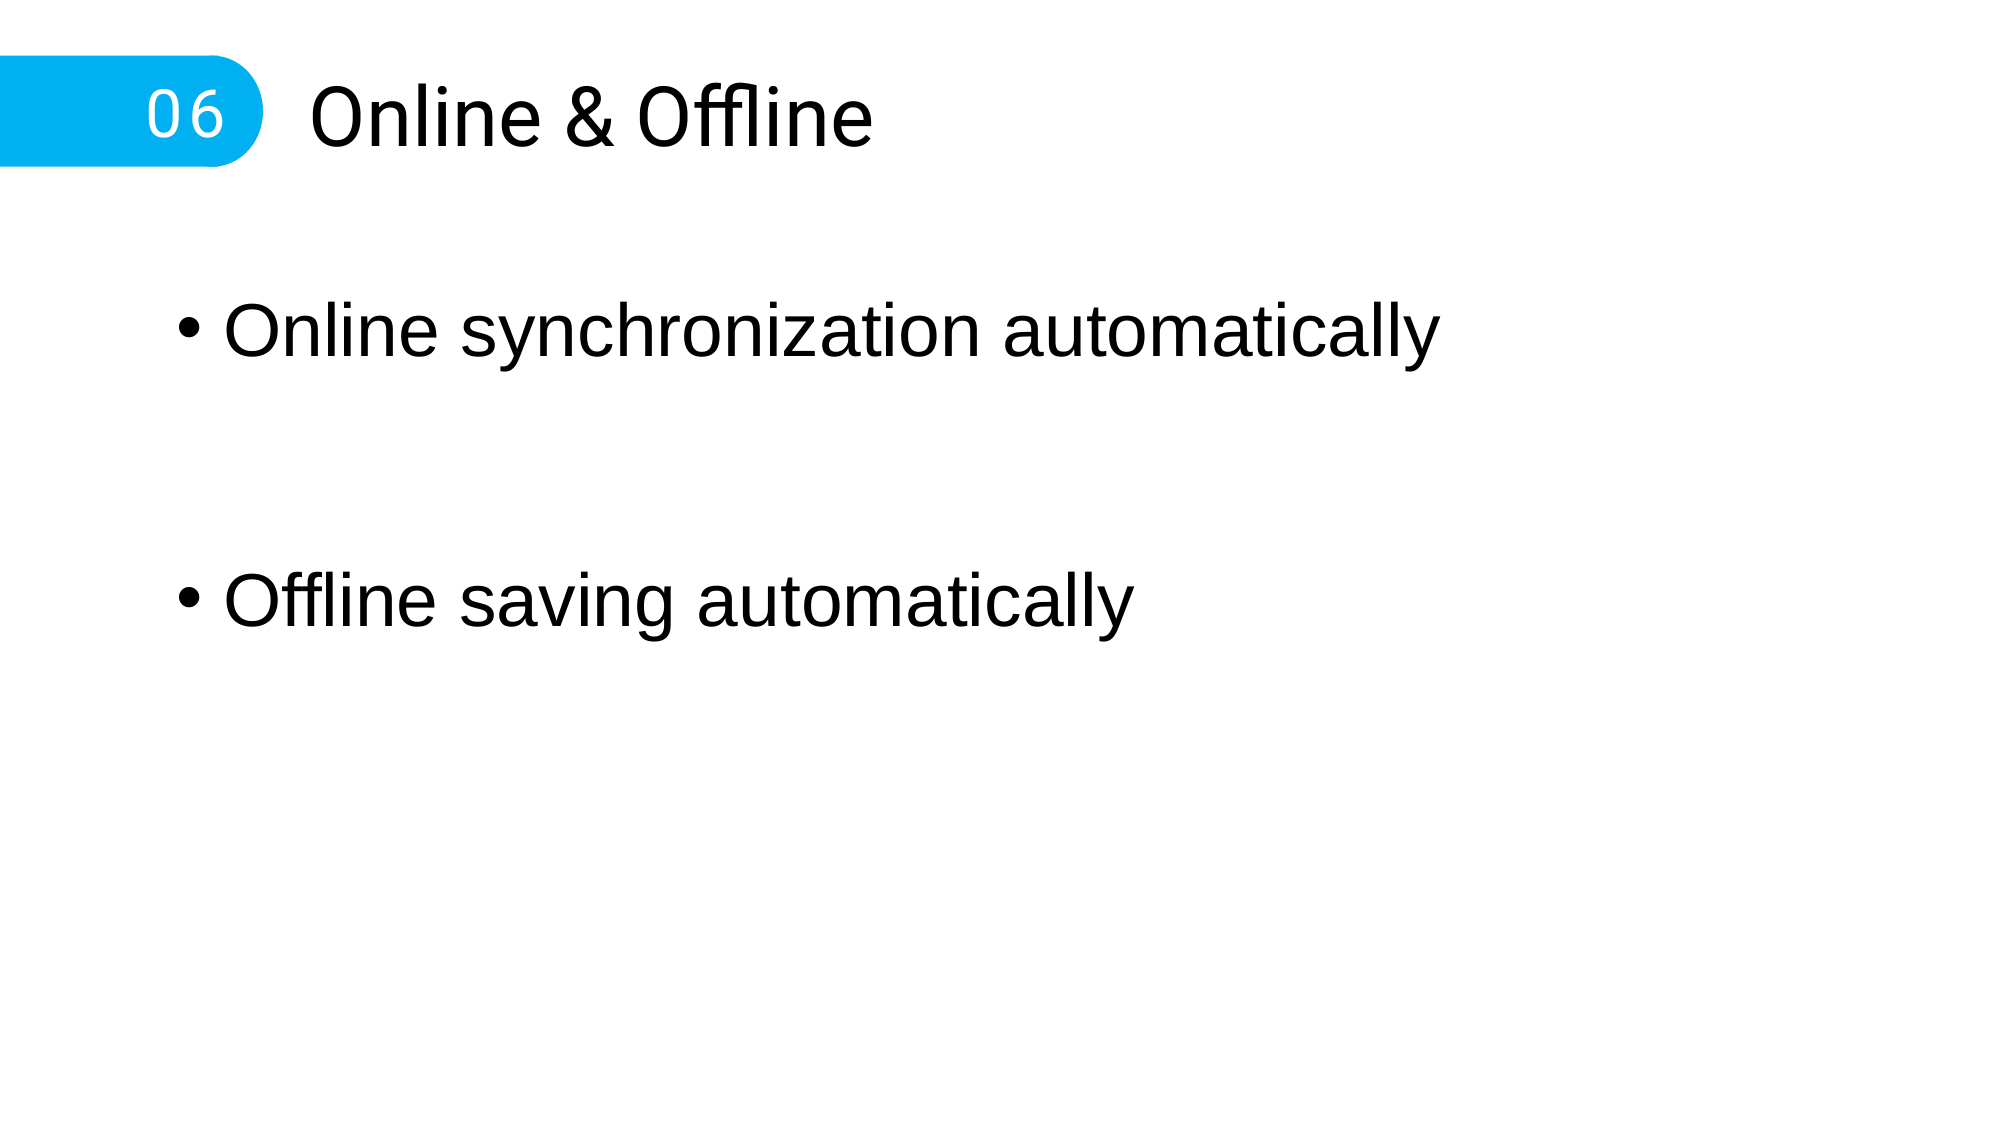

Online & Offline
06
Online synchronization automatically

Offline saving automatically
1
6
2
5
3
4